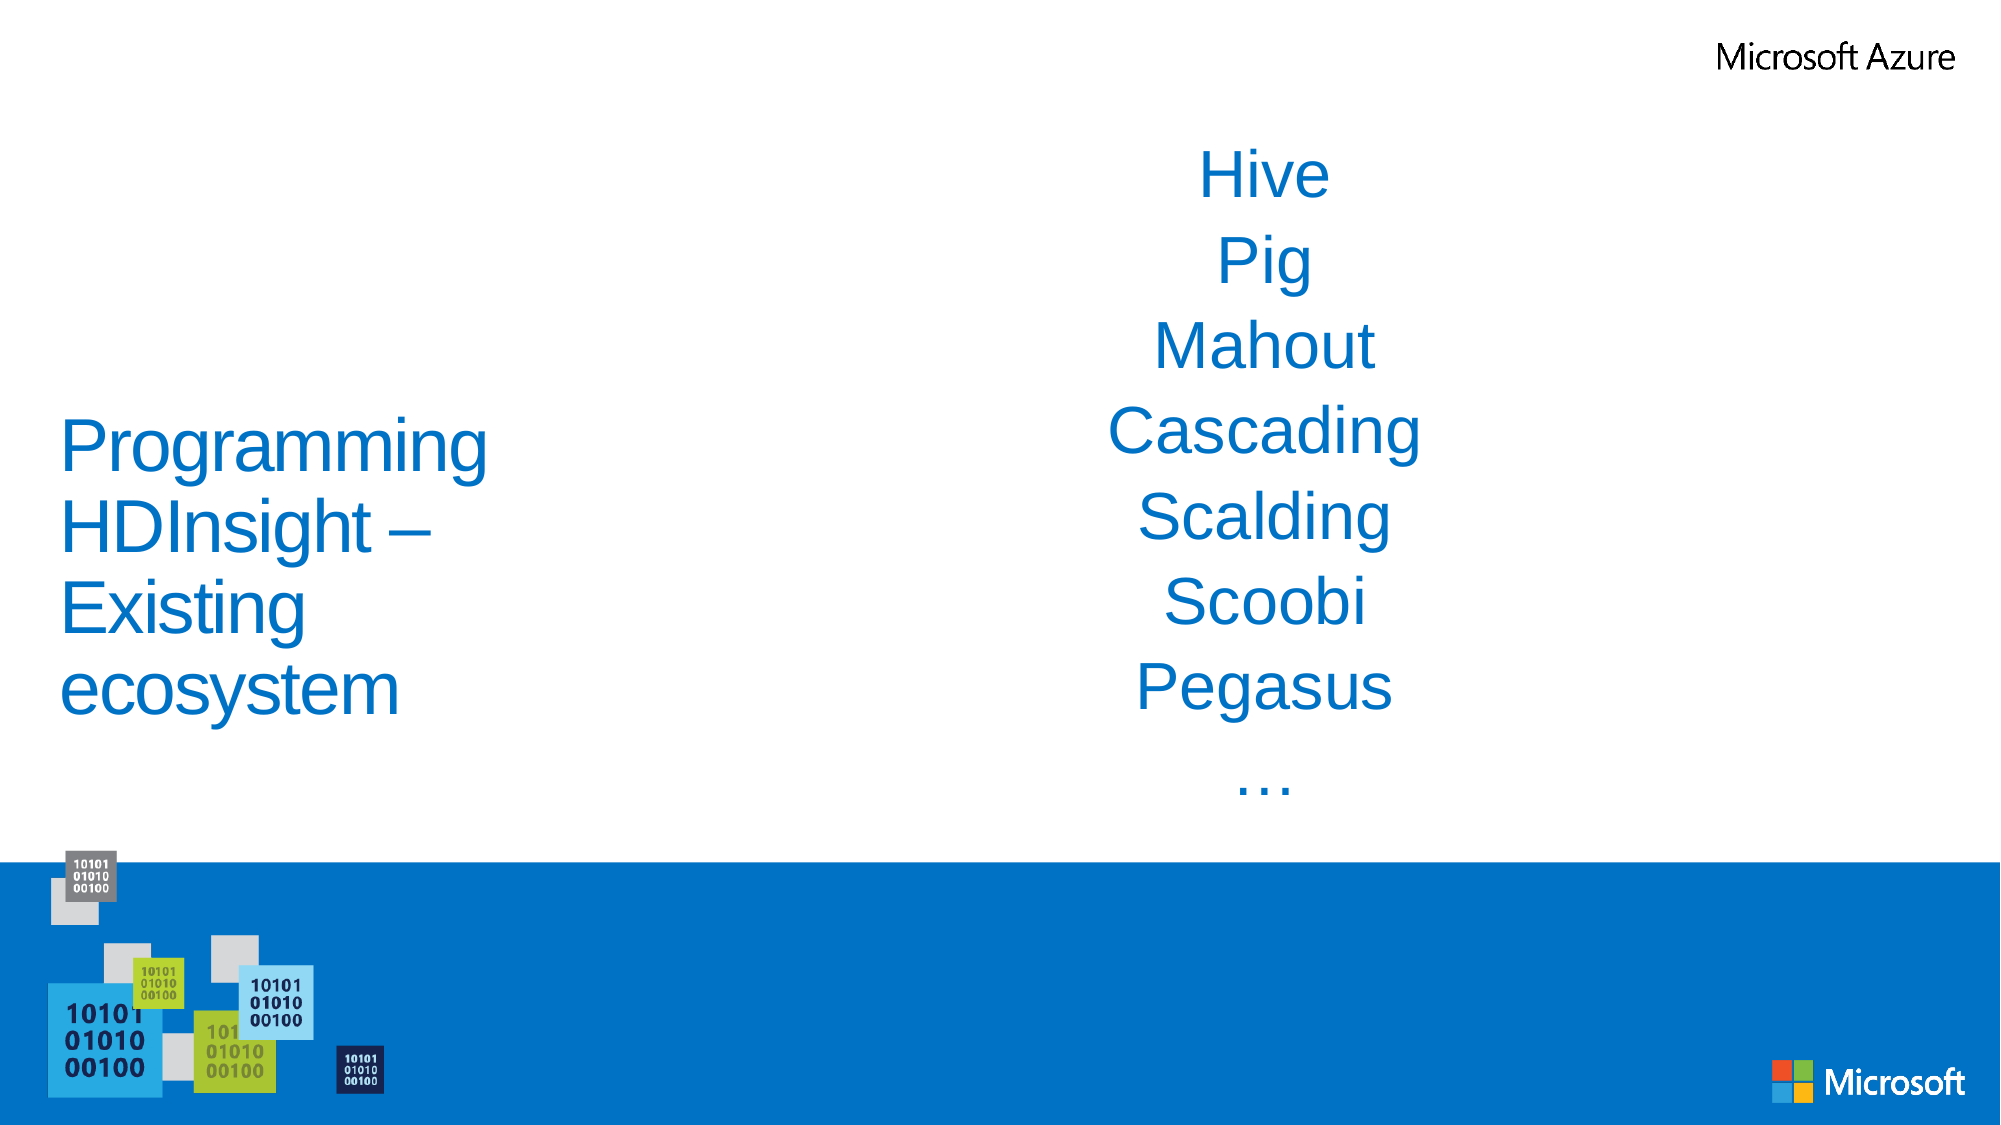

Hive
Pig
Mahout
Cascading
Scalding
Scoobi
Pegasus
…
# Programming HDInsight – Existing ecosystem